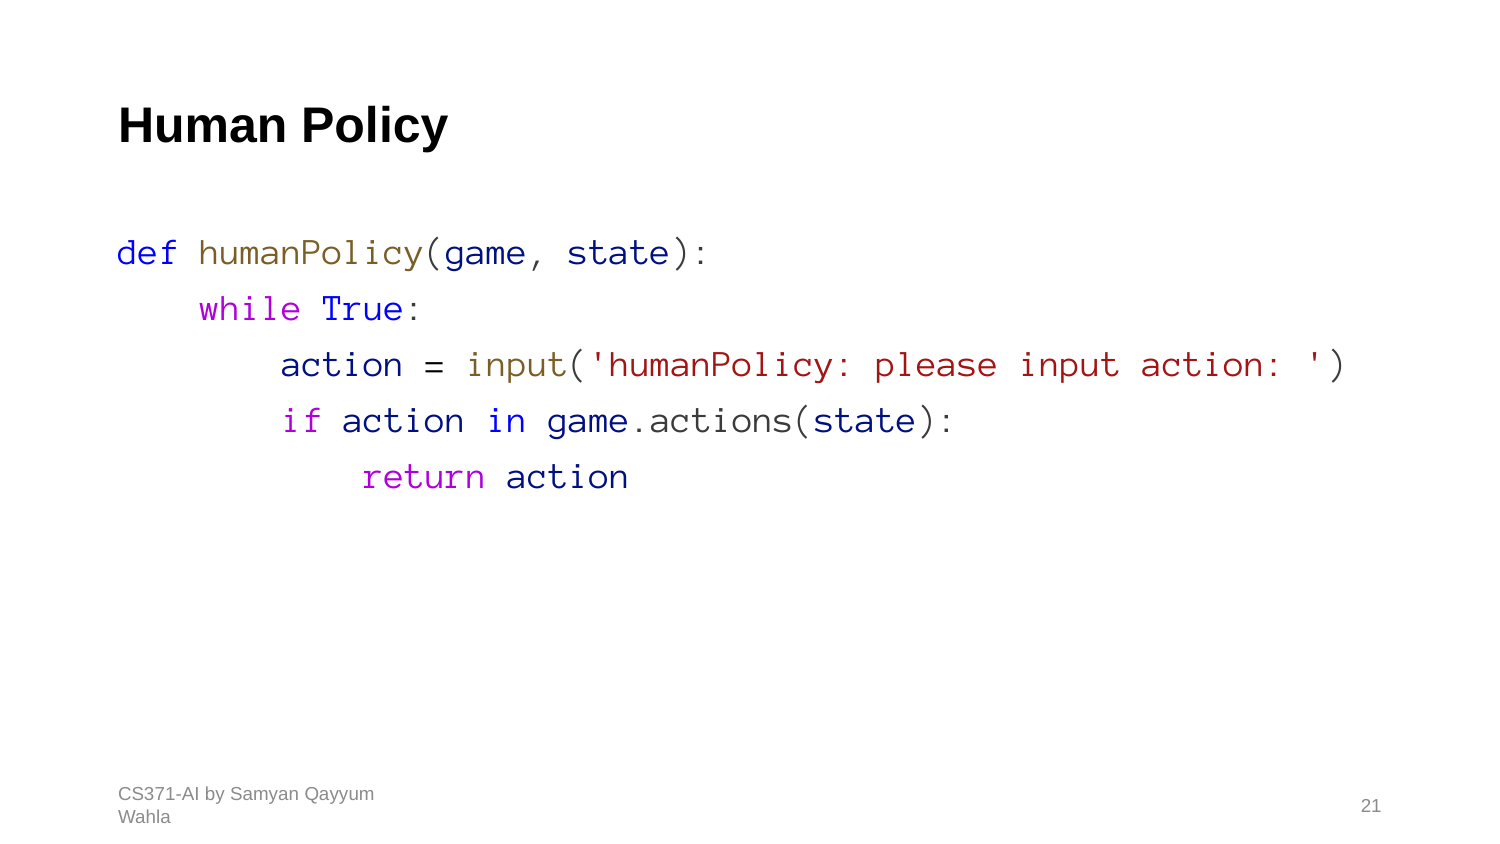

# Human Policy
def humanPolicy(game, state):
    while True:
        action = input('humanPolicy: please input action: ')
        if action in game.actions(state):
            return action

CS371-AI by Samyan Qayyum Wahla
21